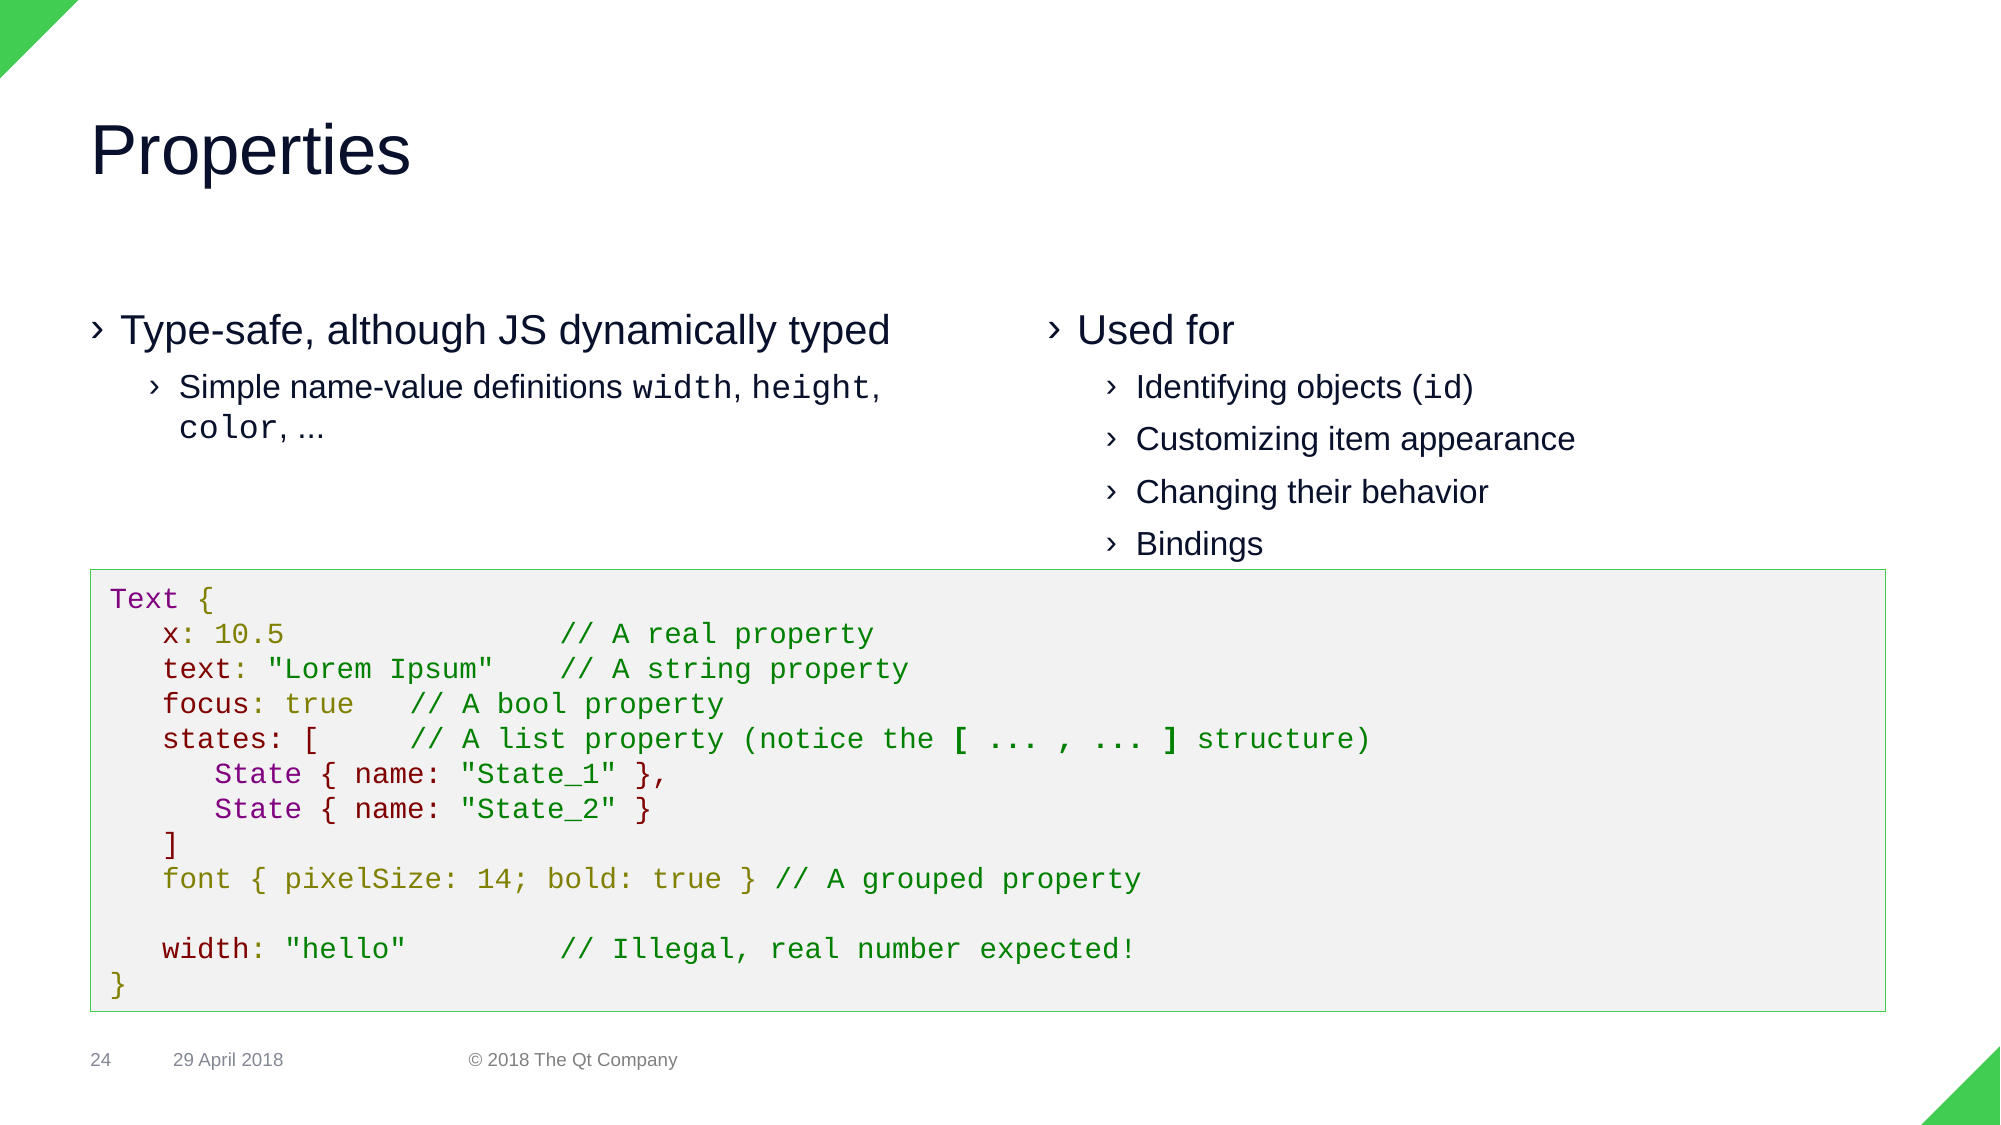

# Properties
Type-safe, although JS dynamically typed
Simple name-value definitions width, height, color, ...

Used for
Identifying objects (id)
Customizing item appearance
Changing their behavior
Bindings

Text {
   x: 10.5 		// A real property
   text: "Lorem Ipsum" 	// A string property
   focus: true 	// A bool property
   states: [ 	// A list property (notice the [ ... , ... ] structure)
      State { name: "State_1" },
      State { name: "State_2" }
   ]
   font { pixelSize: 14; bold: true } // A grouped property

   width: "hello" 	// Illegal, real number expected!
}
24
29 April 2018
© 2018 The Qt Company